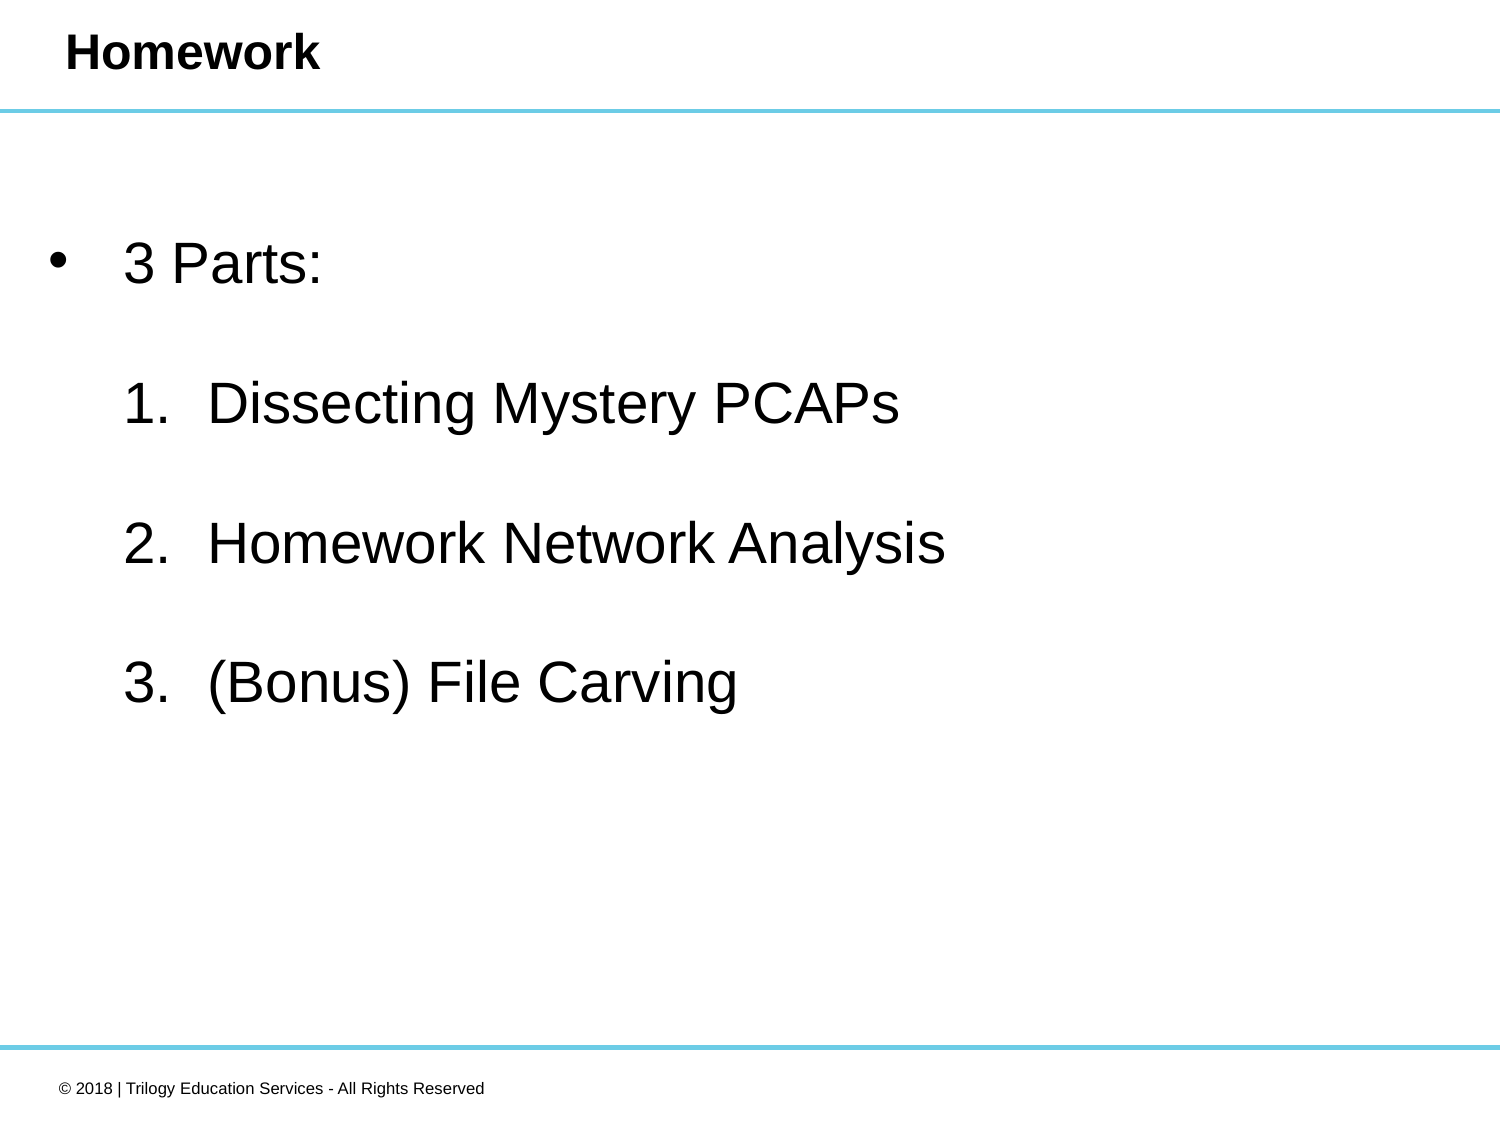

# Homework

3 Parts:

Dissecting Mystery PCAPs

Homework Network Analysis

(Bonus) File Carving